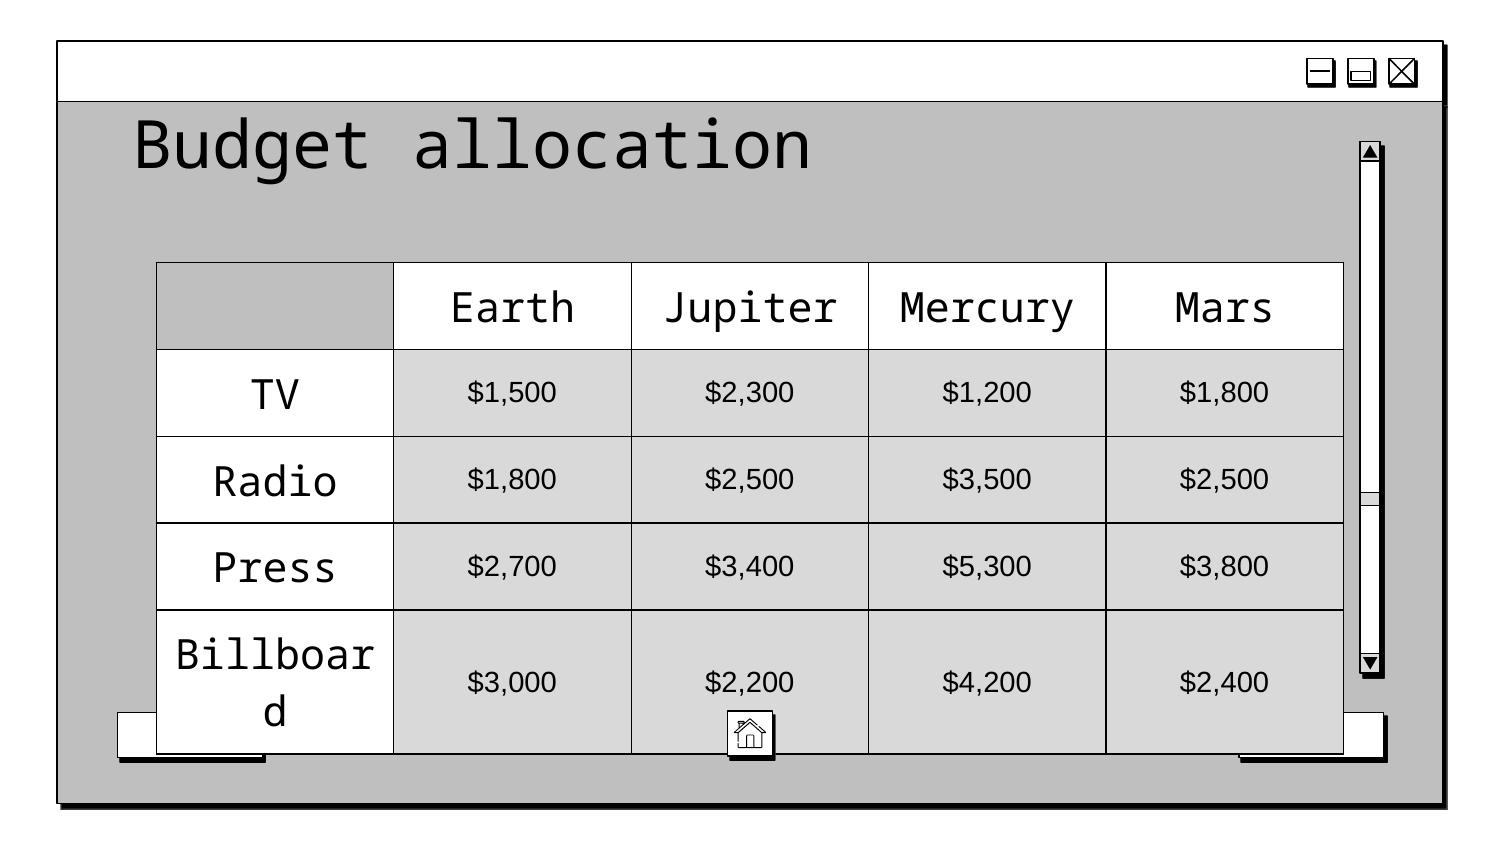

# Budget allocation

|  | Earth | Jupiter | Mercury | Mars |
| --- | --- | --- | --- | --- |
| TV | $1,500 | $2,300 | $1,200 | $1,800 |
| Radio | $1,800 | $2,500 | $3,500 | $2,500 |
| Press | $2,700 | $3,400 | $5,300 | $3,800 |
| Billboard | $3,000 | $2,200 | $4,200 | $2,400 |

Back
Next